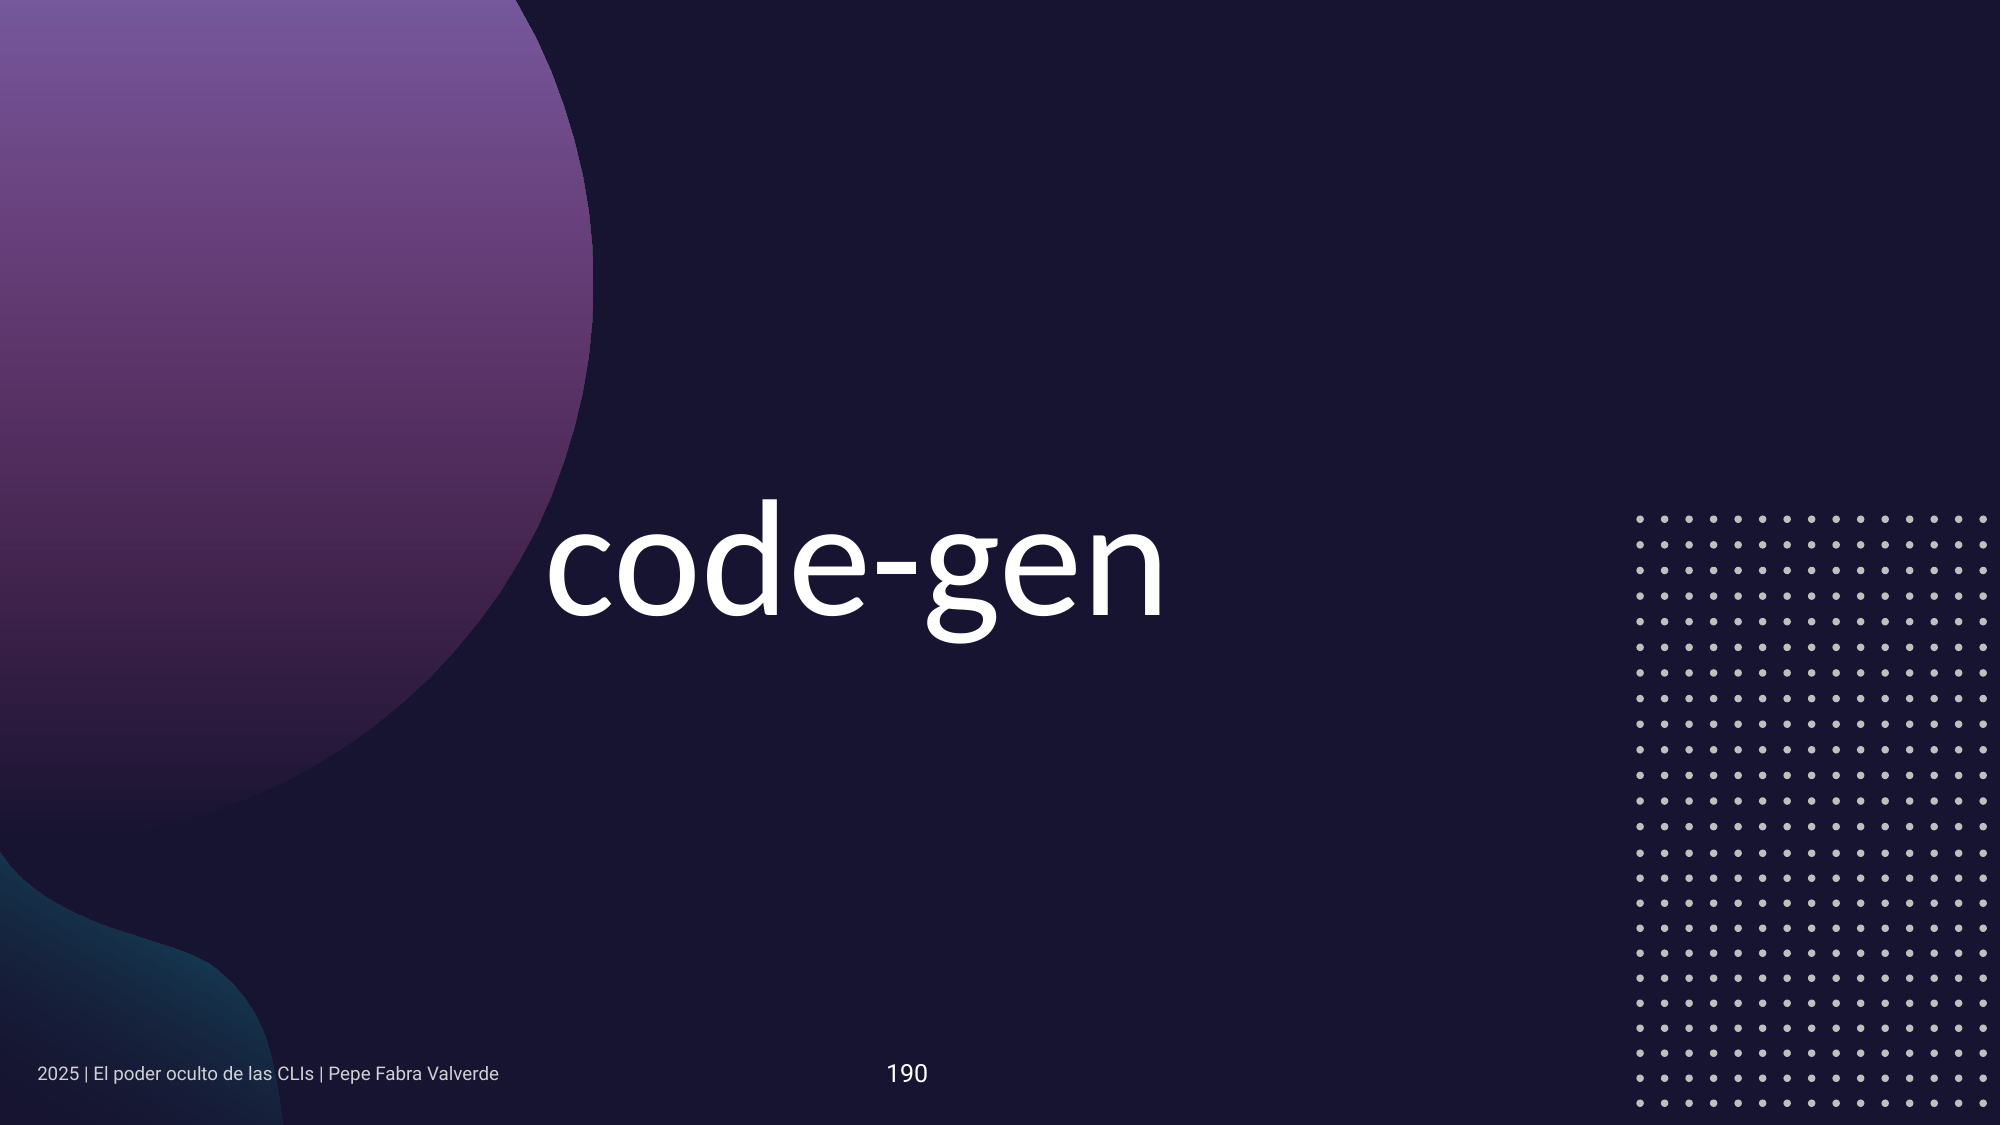

code-gen
2025 | El poder oculto de las CLIs | Pepe Fabra Valverde